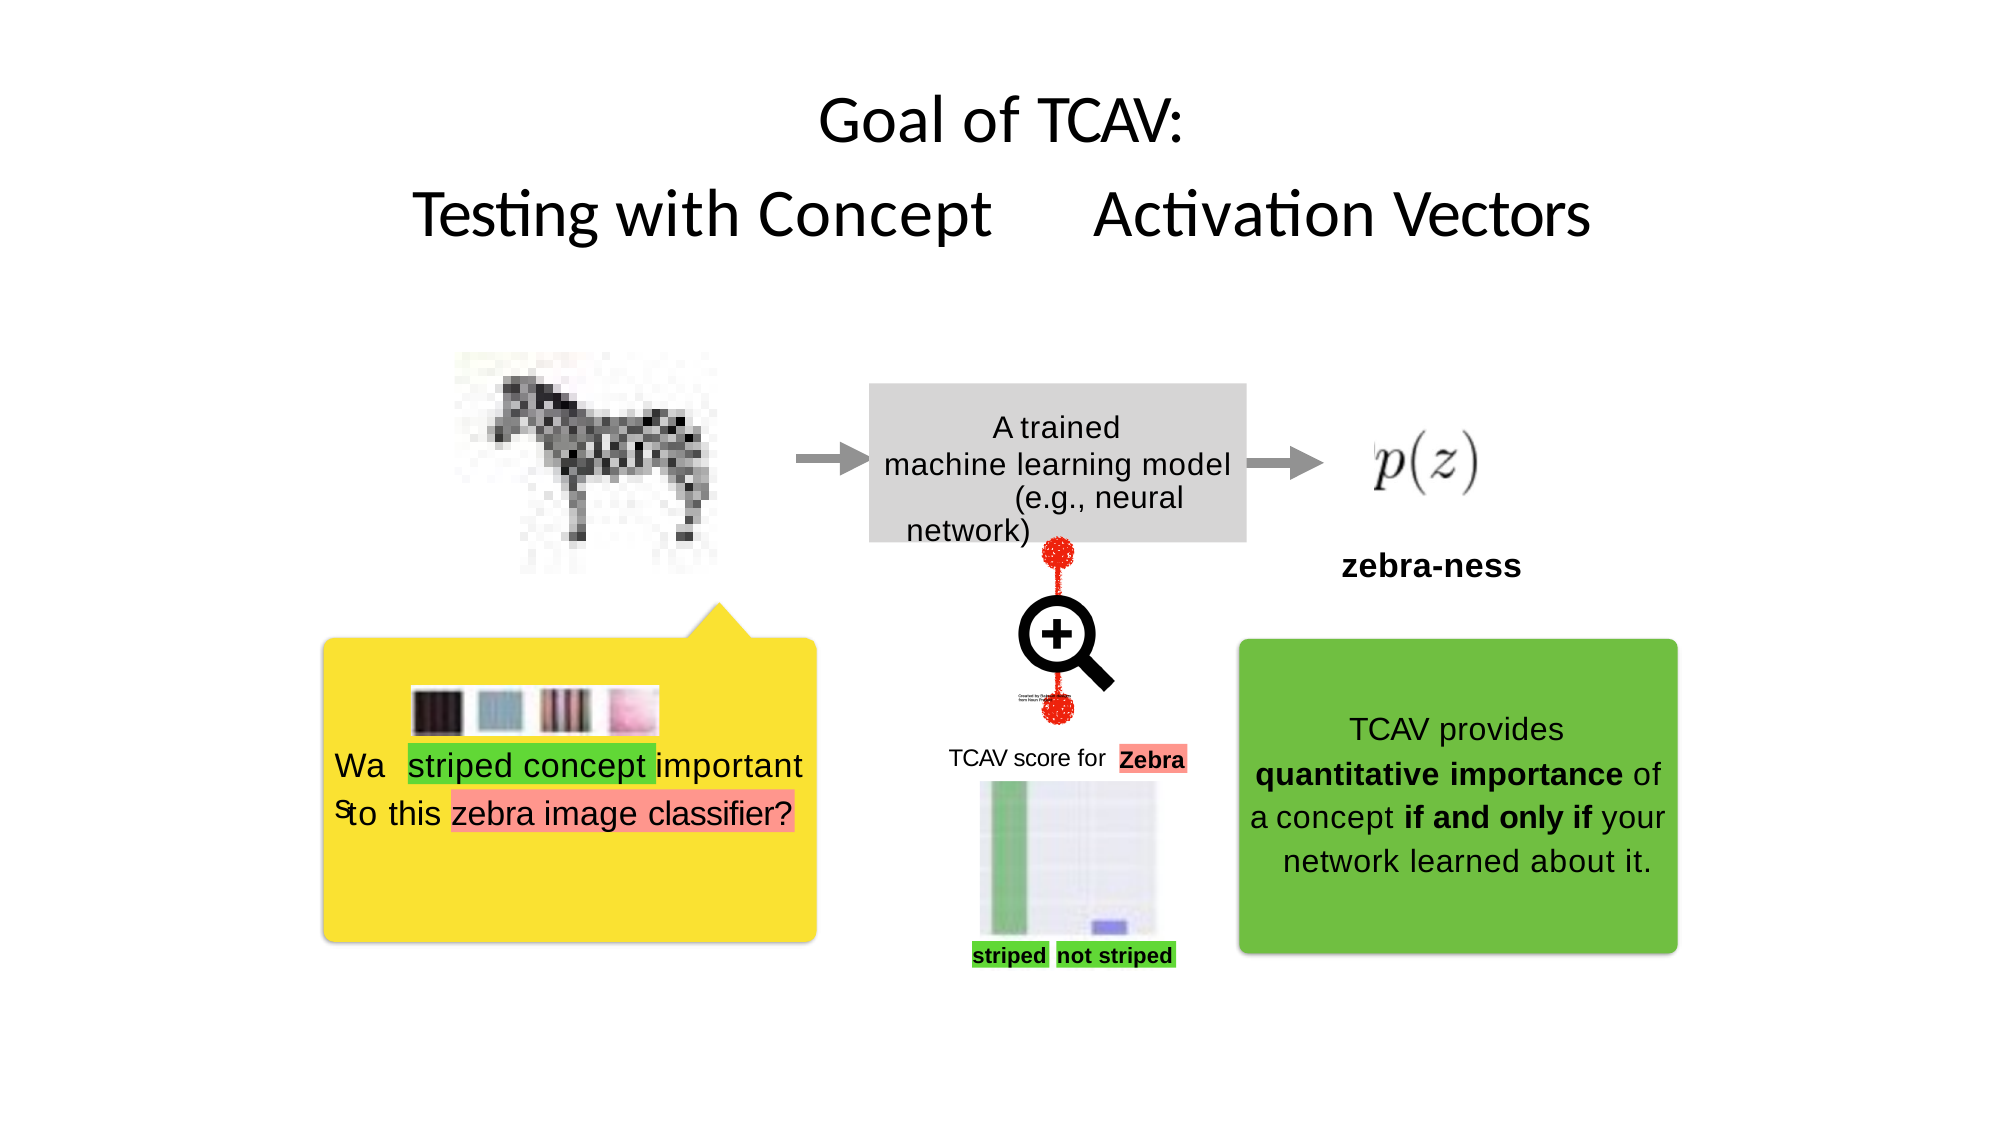

# Goal of TCAV:
Testing with Concept	Activation Vectors

A trained  machine learning model
(e.g., neural network)
zebra-ness

TCAV provides

TCAV score for
Was
important
striped concept
Zebra
quantitative importance of

to this
zebra image classifier?
a concept if and only if your  network learned about it.
striped
not striped
32